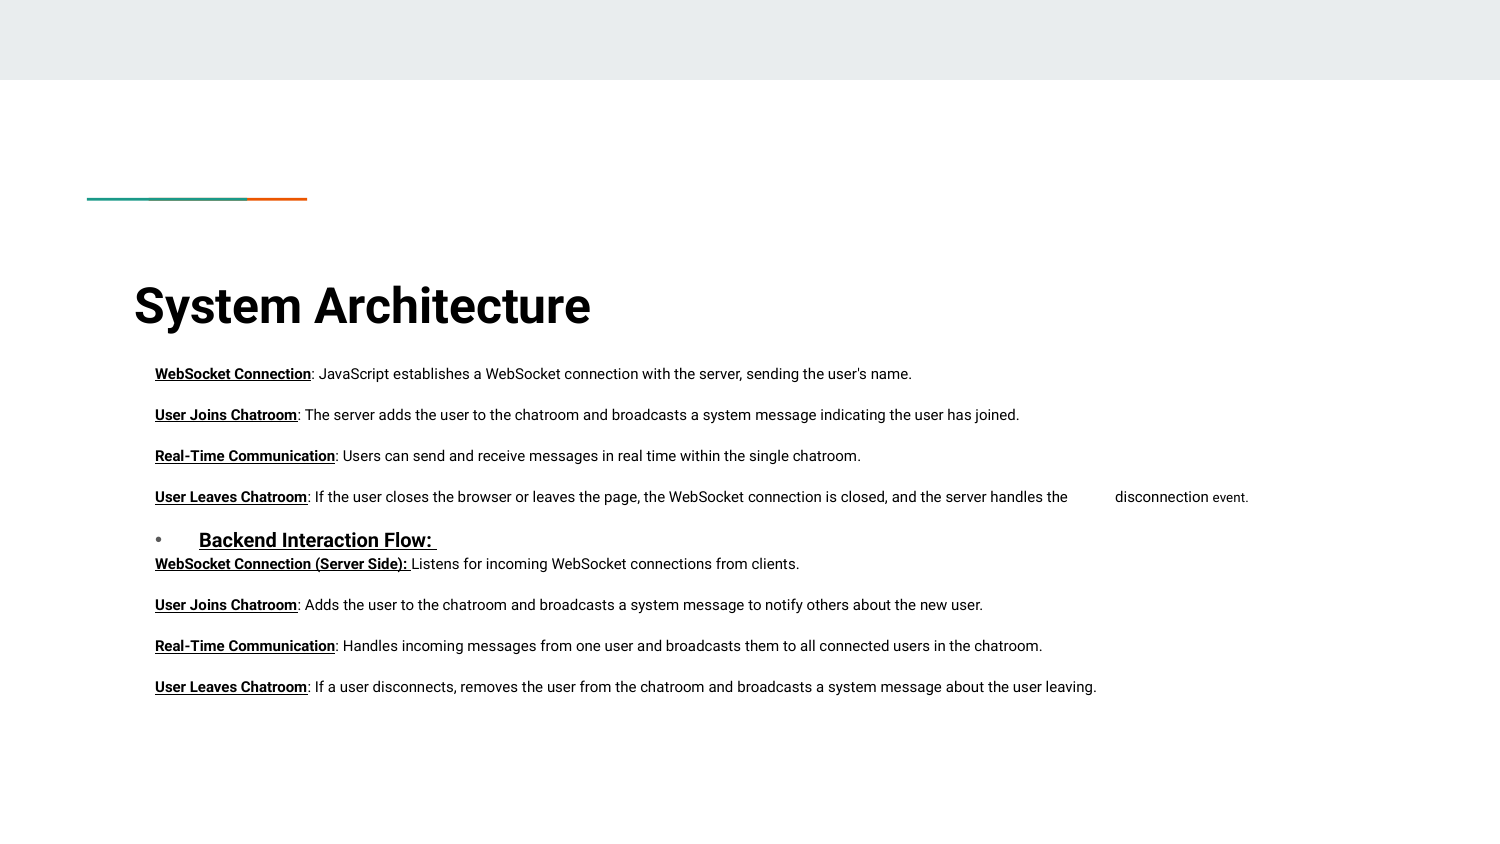

# System Architecture
	WebSocket Connection: JavaScript establishes a WebSocket connection with the server, sending the user's name.

	User Joins Chatroom: The server adds the user to the chatroom and broadcasts a system message indicating the user has joined.

	Real-Time Communication: Users can send and receive messages in real time within the single chatroom.

	User Leaves Chatroom: If the user closes the browser or leaves the page, the WebSocket connection is closed, and the server handles the 	disconnection event.

Backend Interaction Flow:
	WebSocket Connection (Server Side): Listens for incoming WebSocket connections from clients.

	User Joins Chatroom: Adds the user to the chatroom and broadcasts a system message to notify others about the new user.

	Real-Time Communication: Handles incoming messages from one user and broadcasts them to all connected users in the chatroom.

	User Leaves Chatroom: If a user disconnects, removes the user from the chatroom and broadcasts a system message about the user leaving.